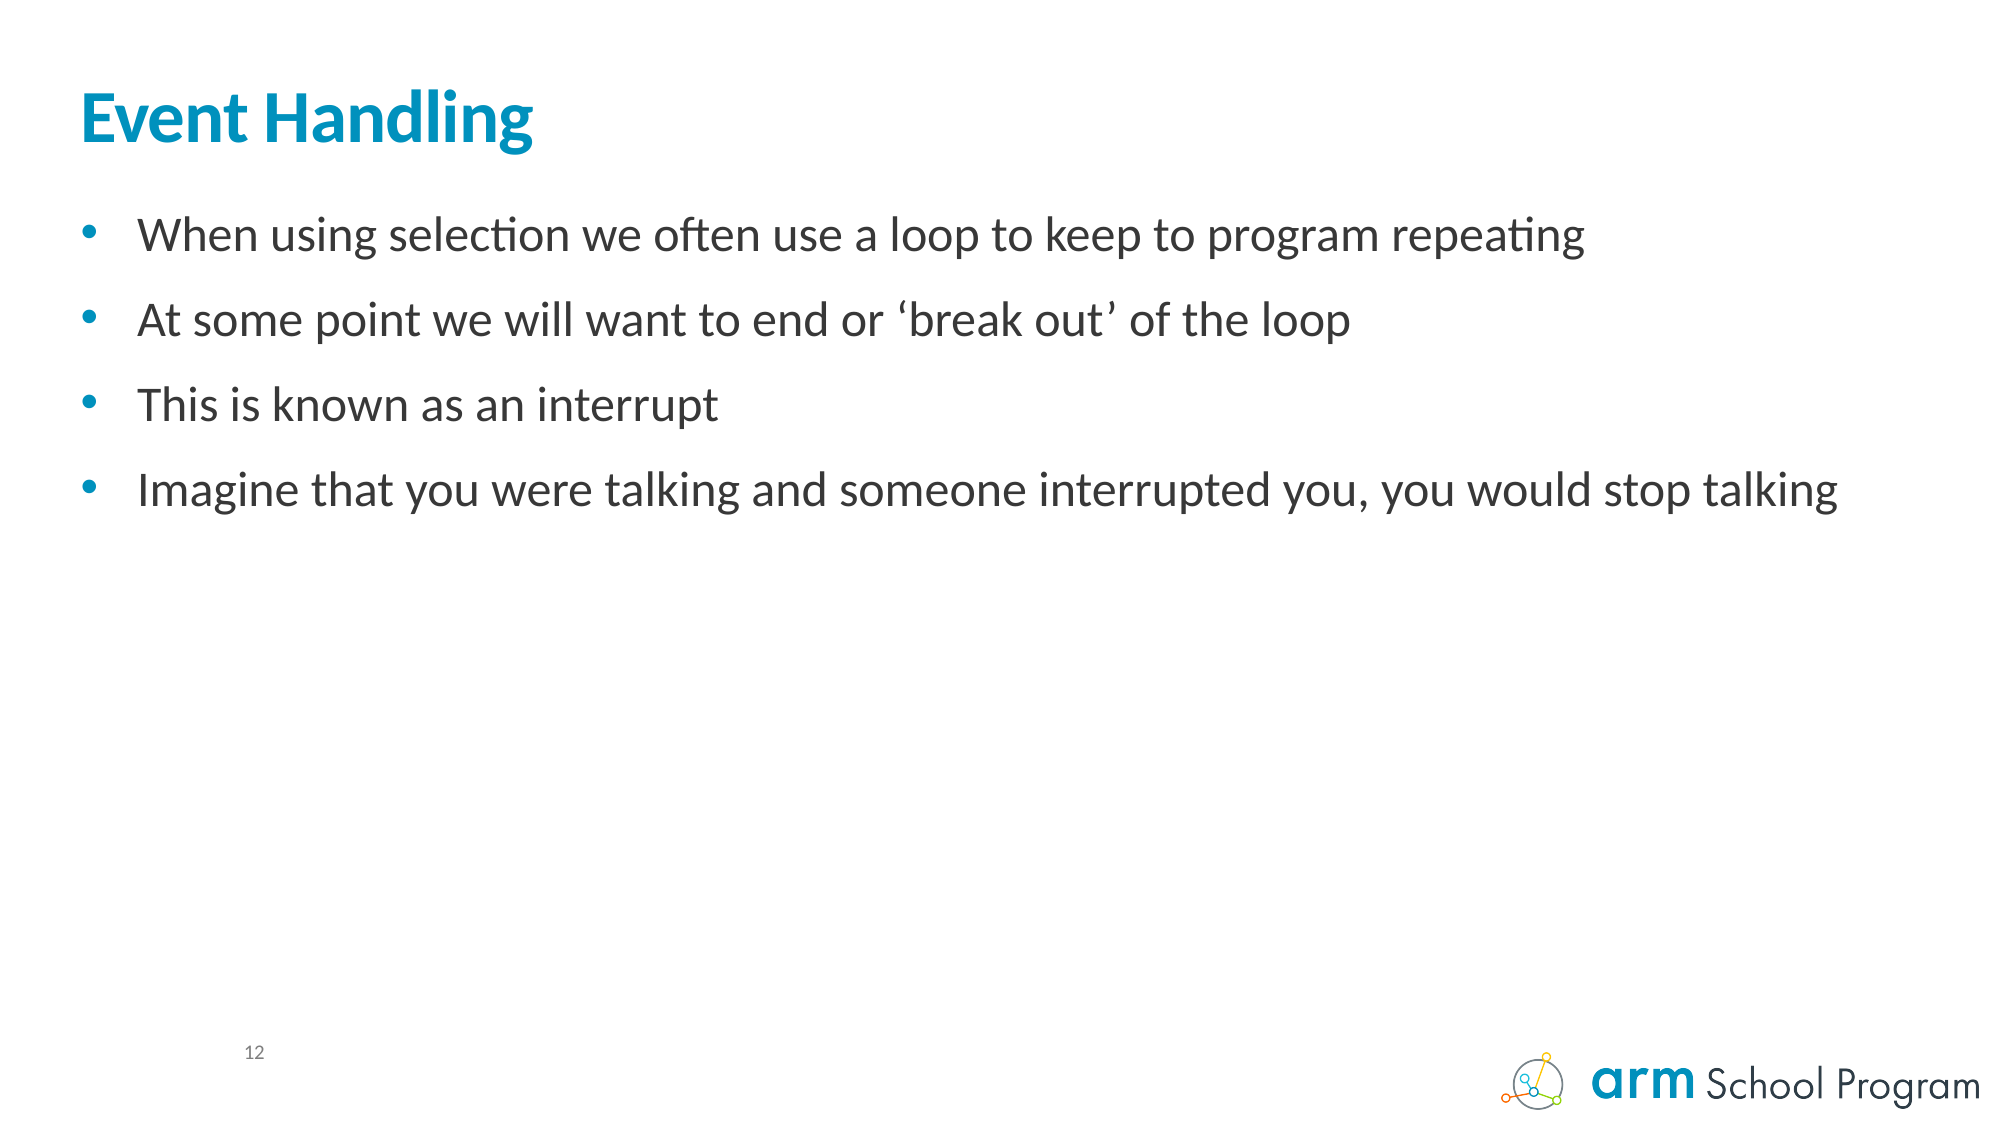

# Event Handling
When using selection we often use a loop to keep to program repeating
At some point we will want to end or ‘break out’ of the loop
This is known as an interrupt
Imagine that you were talking and someone interrupted you, you would stop talking